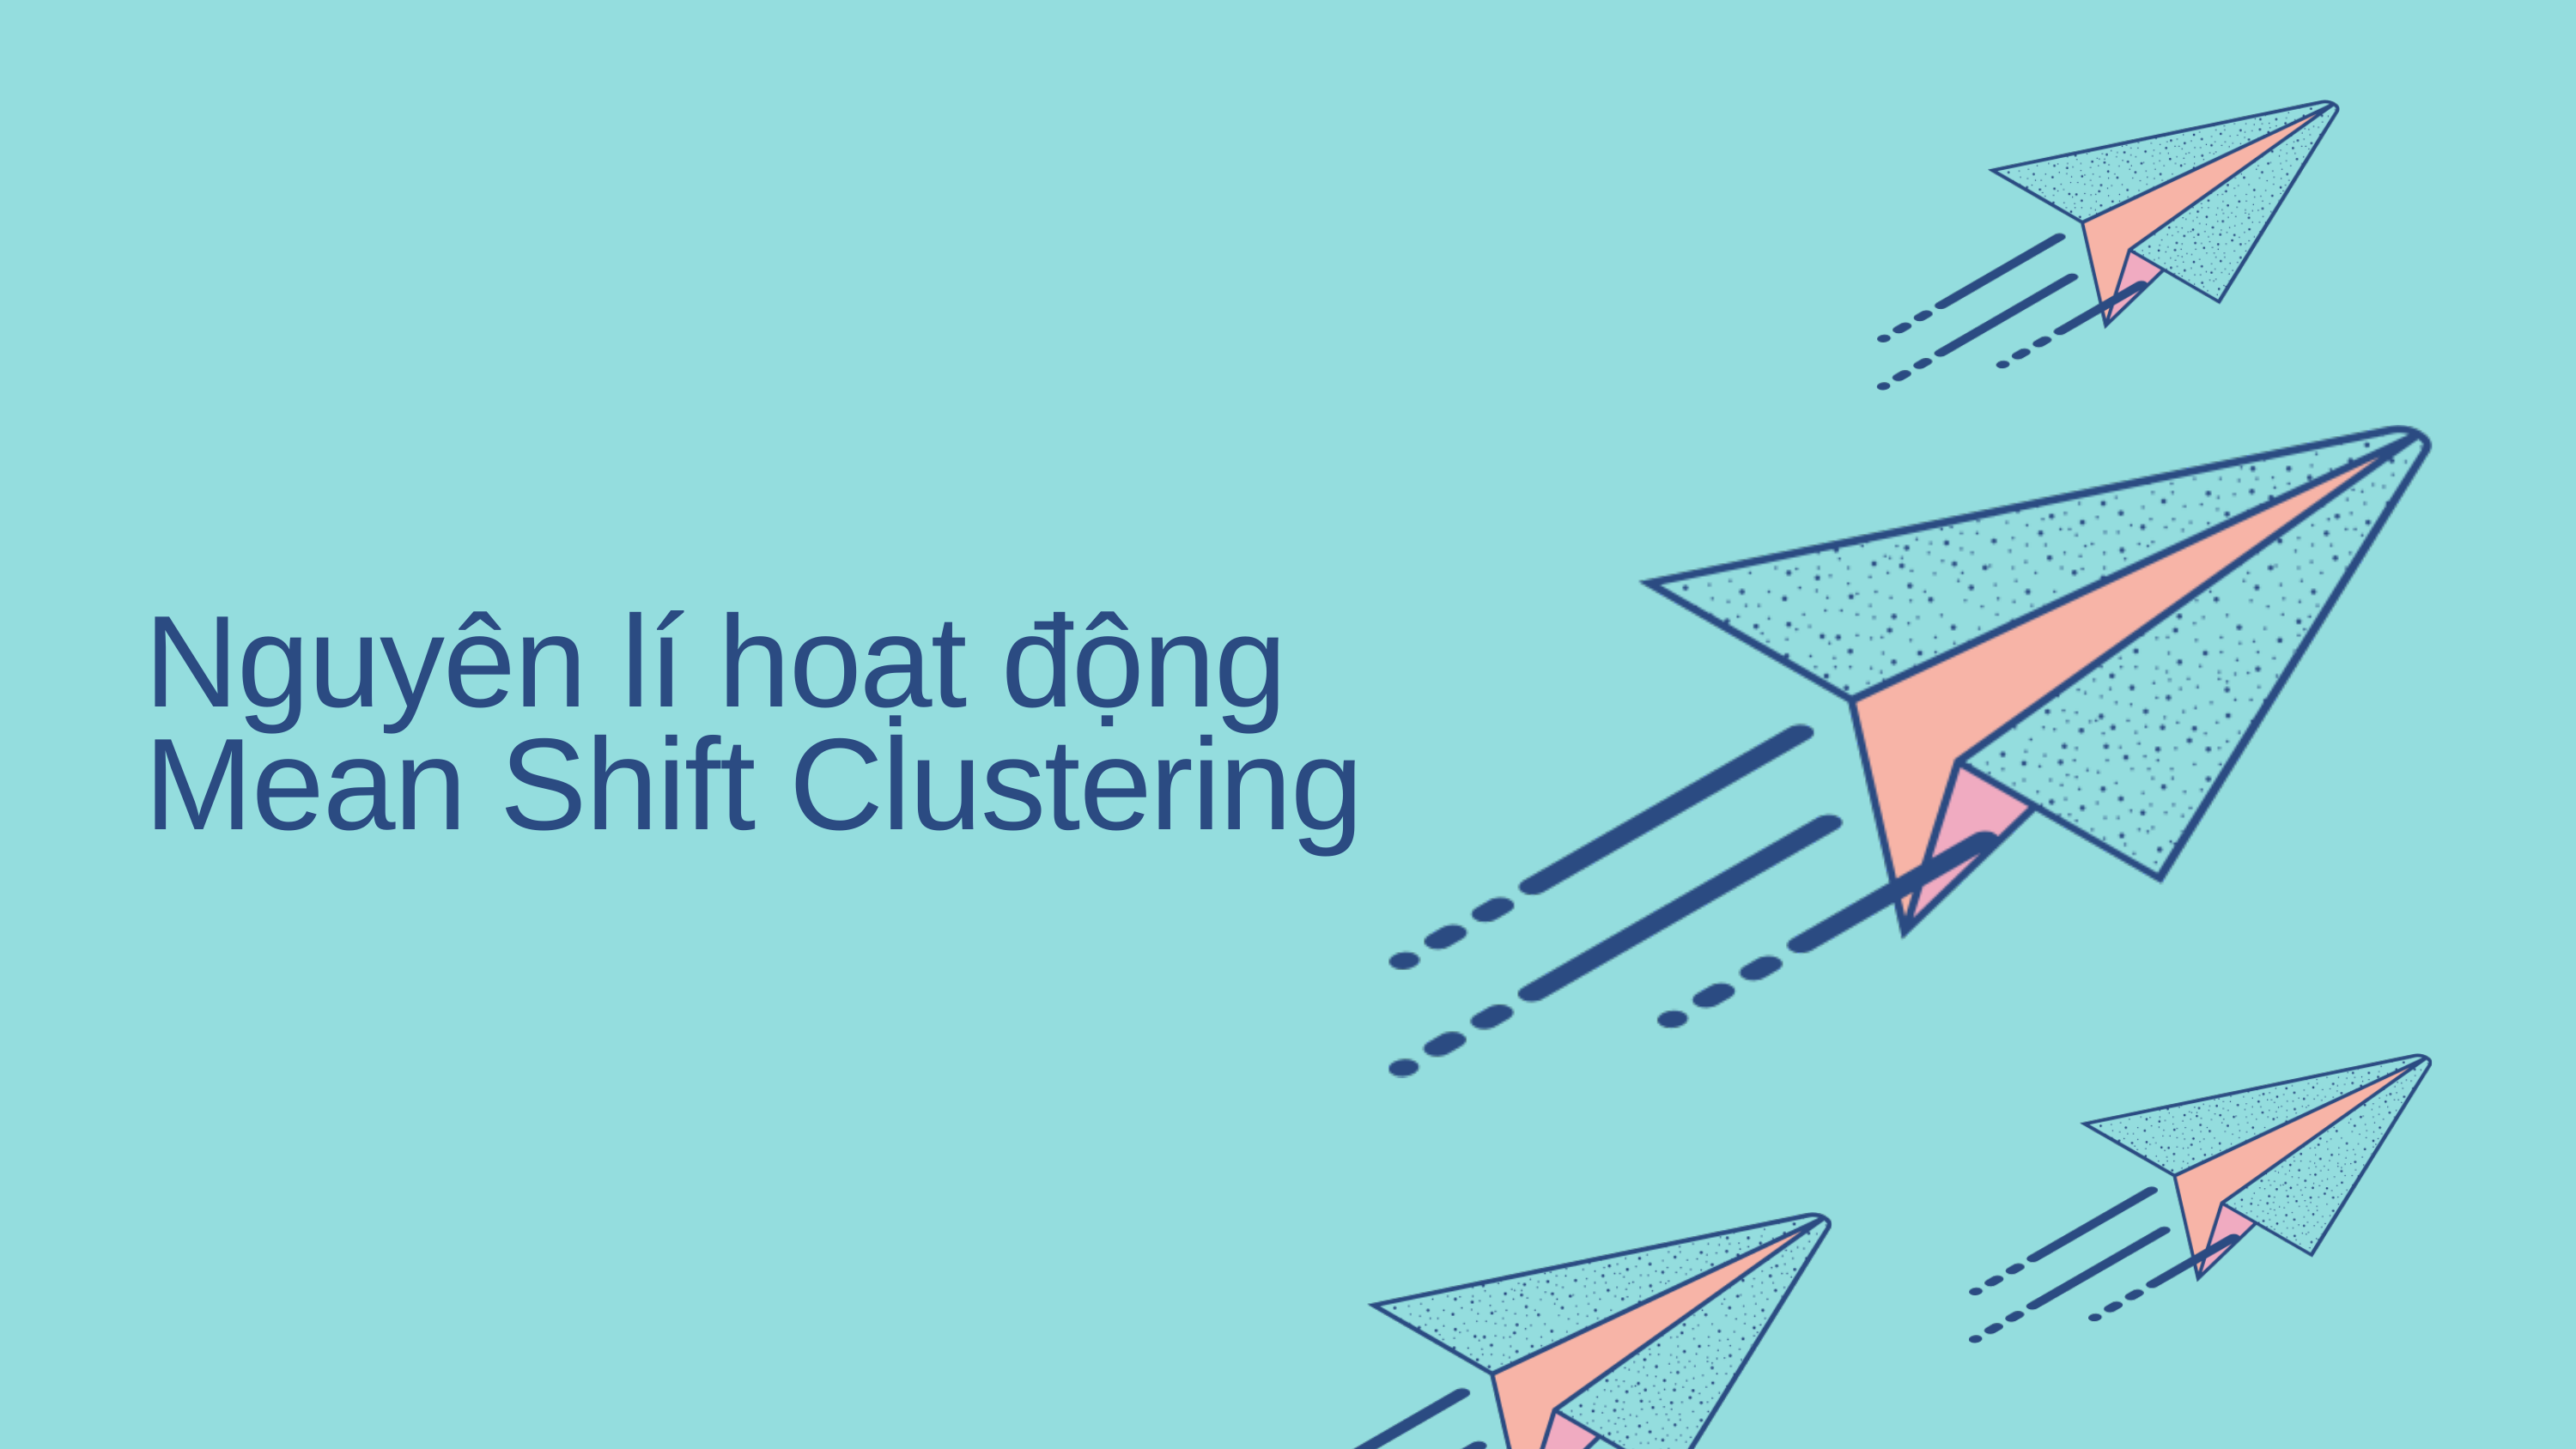

Nguyên lí hoạt động Mean Shift Clustering